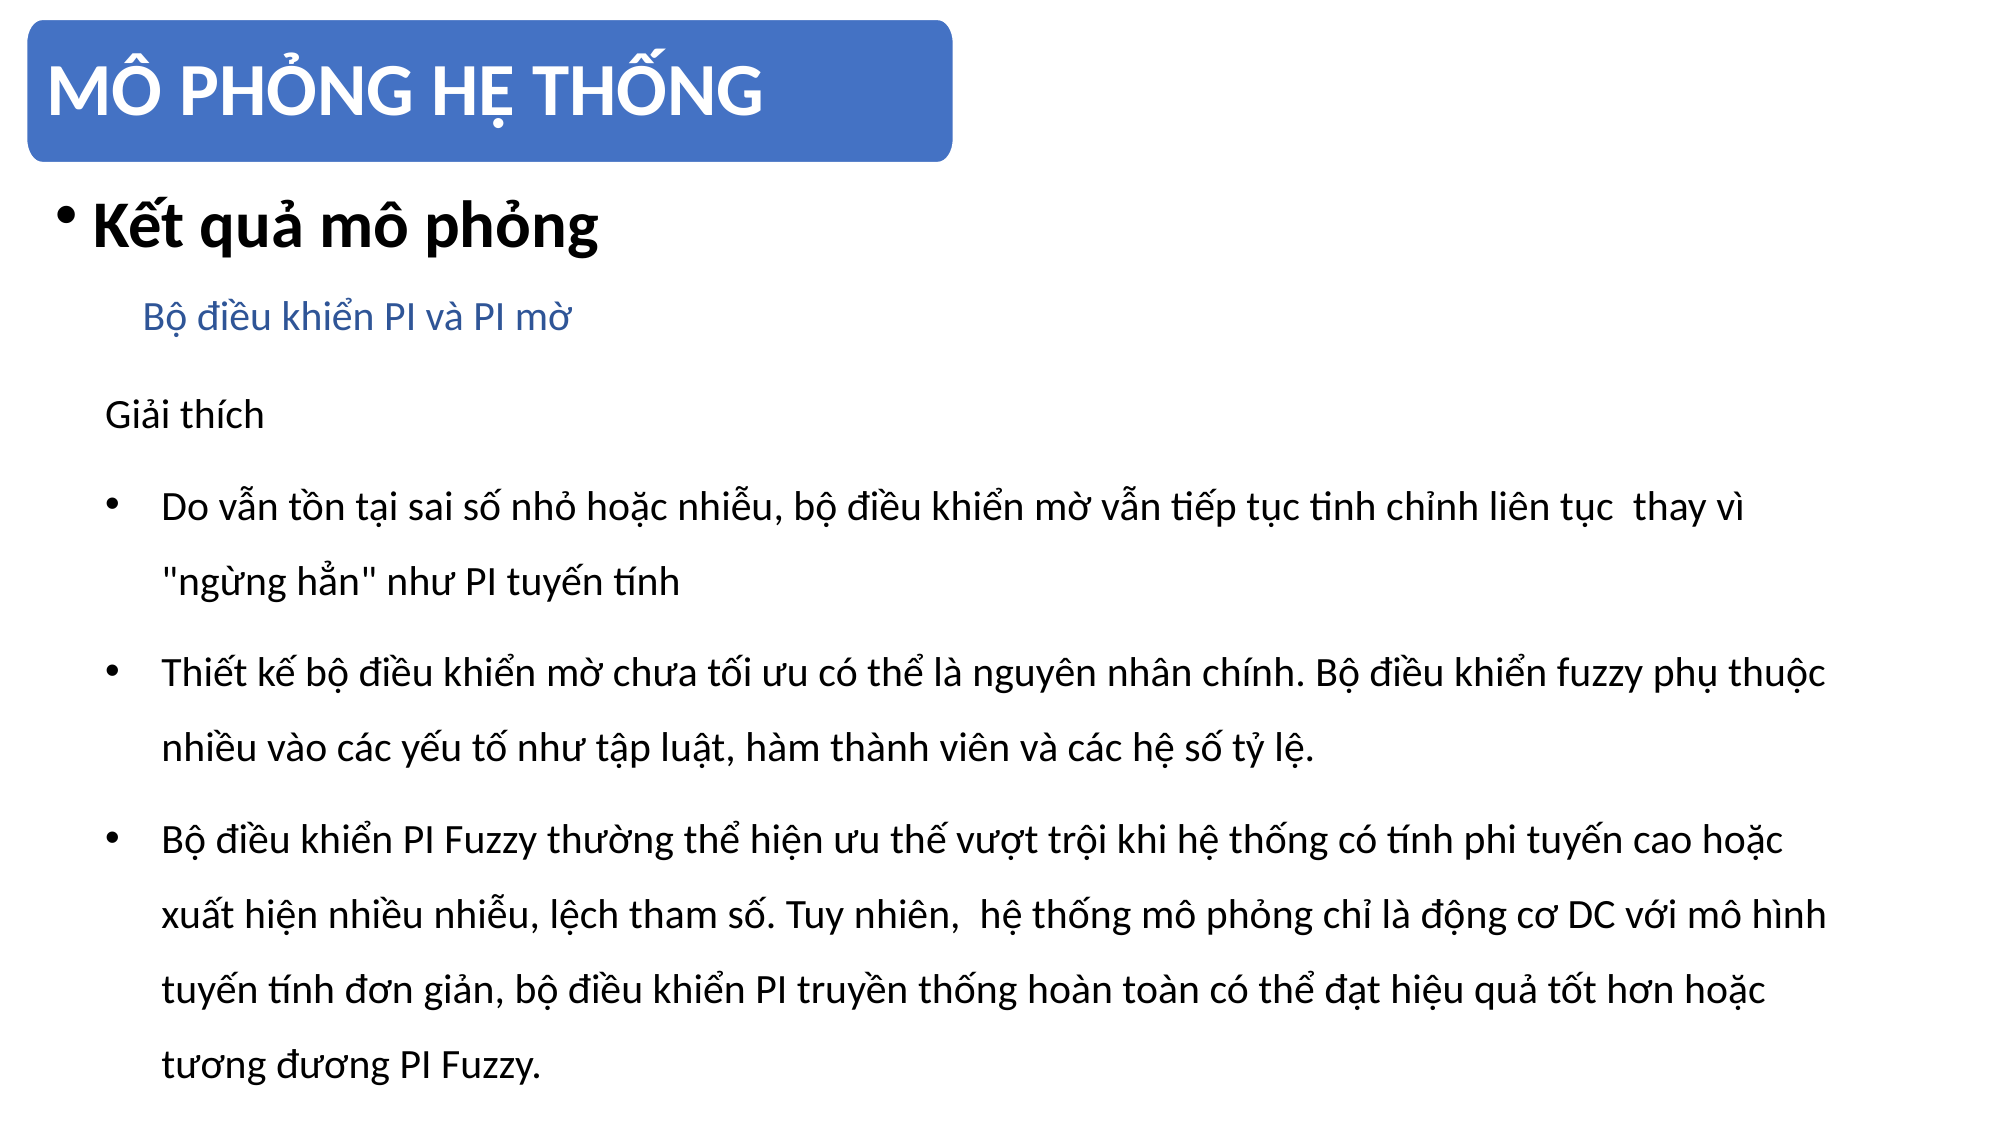

MÔ PHỎNG HỆ THỐNG
Kết quả mô phỏng
Bộ điều khiển PI và PI mờ
Giải thích
Do vẫn tồn tại sai số nhỏ hoặc nhiễu, bộ điều khiển mờ vẫn tiếp tục tinh chỉnh liên tục  thay vì "ngừng hẳn" như PI tuyến tính
Thiết kế bộ điều khiển mờ chưa tối ưu có thể là nguyên nhân chính. Bộ điều khiển fuzzy phụ thuộc nhiều vào các yếu tố như tập luật, hàm thành viên và các hệ số tỷ lệ.
Bộ điều khiển PI Fuzzy thường thể hiện ưu thế vượt trội khi hệ thống có tính phi tuyến cao hoặc xuất hiện nhiều nhiễu, lệch tham số. Tuy nhiên,  hệ thống mô phỏng chỉ là động cơ DC với mô hình tuyến tính đơn giản, bộ điều khiển PI truyền thống hoàn toàn có thể đạt hiệu quả tốt hơn hoặc tương đương PI Fuzzy.